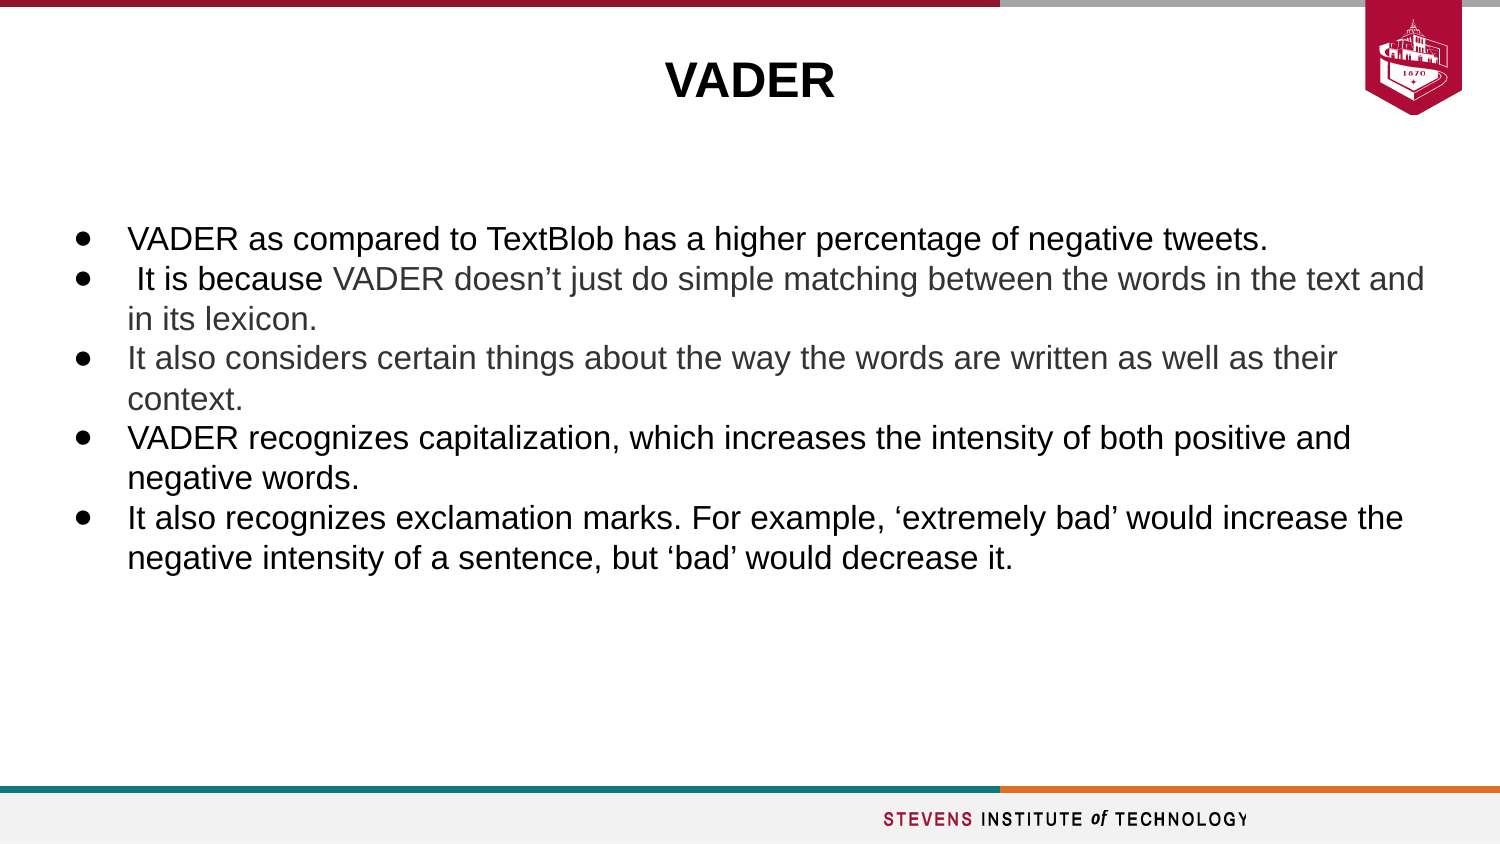

VADER

VADER as compared to TextBlob has a higher percentage of negative tweets.
 It is because VADER doesn’t just do simple matching between the words in the text and in its lexicon.
It also considers certain things about the way the words are written as well as their context.
VADER recognizes capitalization, which increases the intensity of both positive and negative words.
It also recognizes exclamation marks. For example, ‘extremely bad’ would increase the negative intensity of a sentence, but ‘bad’ would decrease it.